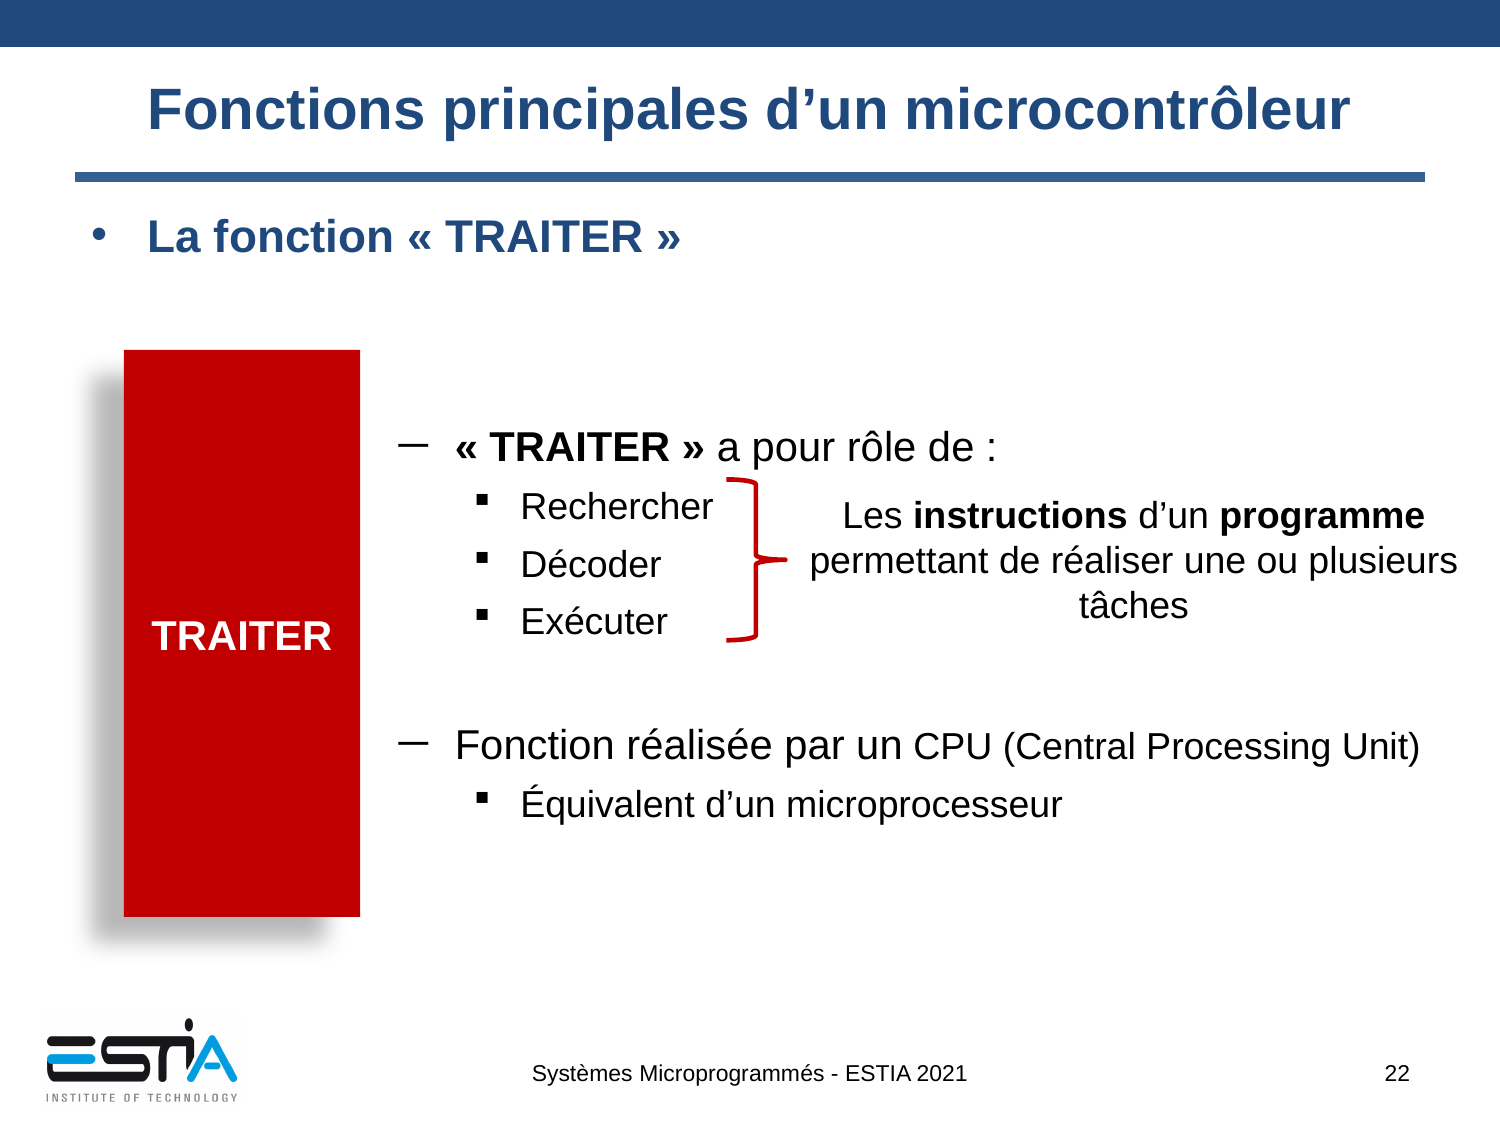

# Fonctions principales d’un microcontrôleur
La fonction « TRAITER »

TRAITER
« TRAITER » a pour rôle de :
Rechercher
Décoder
Exécuter

Fonction réalisée par un CPU (Central Processing Unit)
Équivalent d’un microprocesseur

Les instructions d’un programme
permettant de réaliser une ou plusieurs tâches
Systèmes Microprogrammés - ESTIA 2021
22